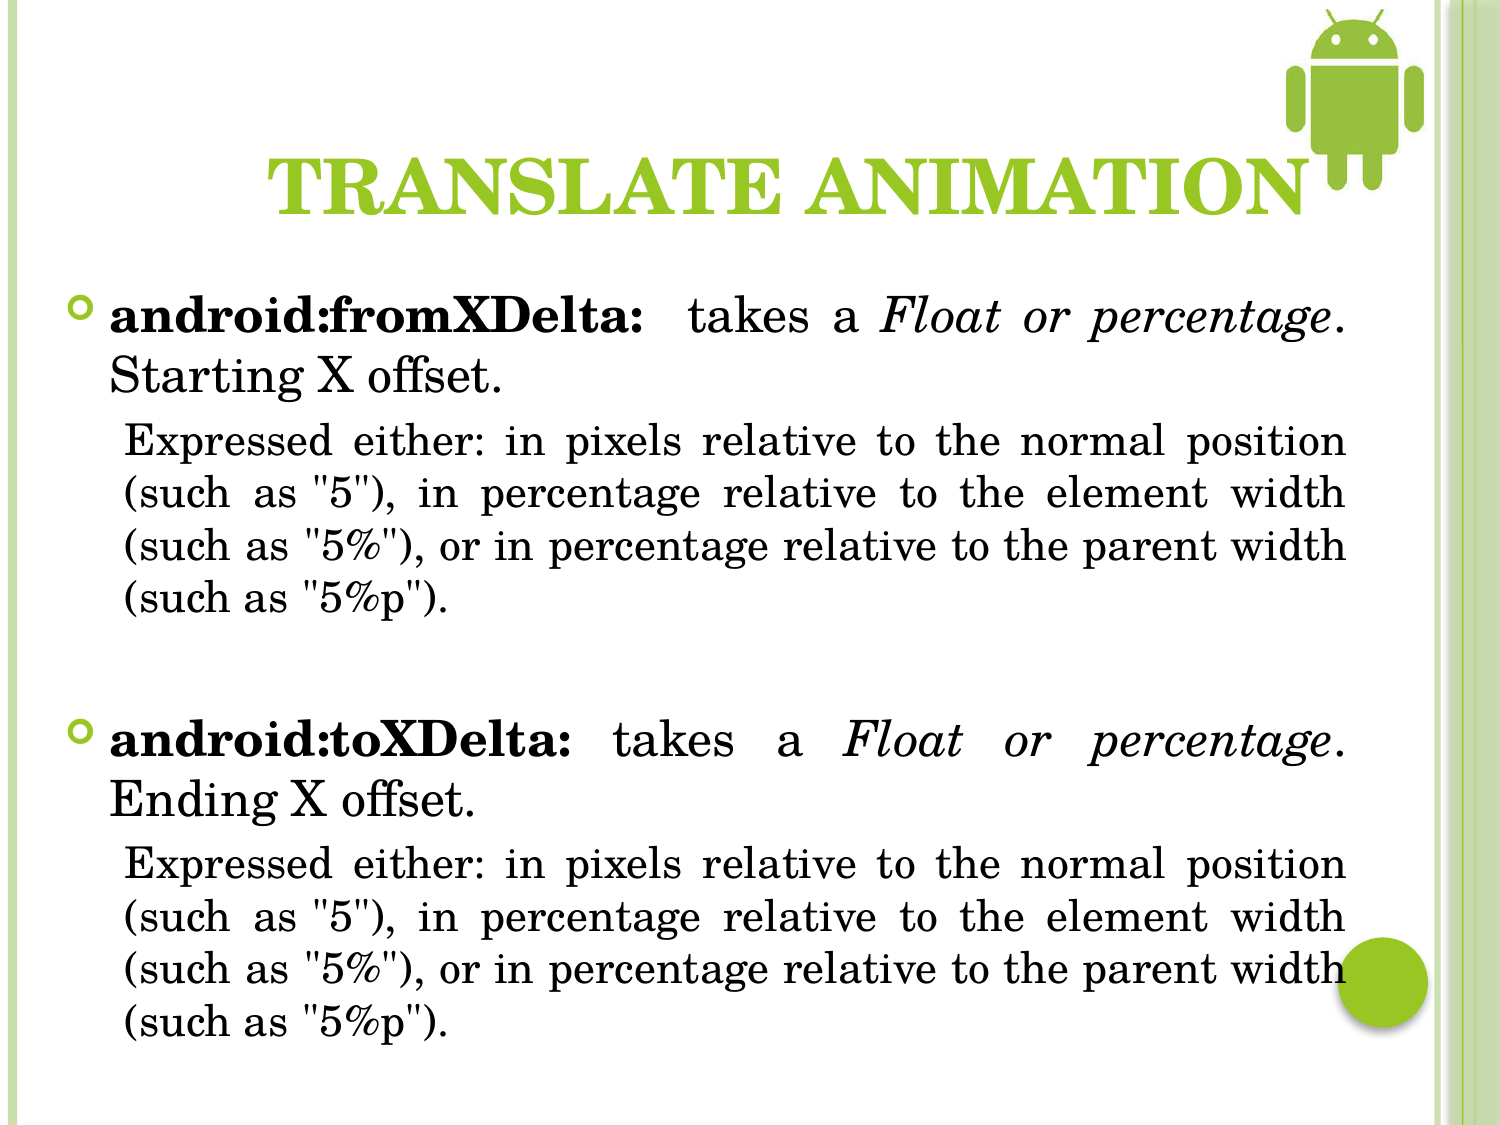

# Translate Animation
android:fromXDelta:  takes a Float or percentage. Starting X offset.
Expressed either: in pixels relative to the normal position (such as "5"), in percentage relative to the element width (such as "5%"), or in percentage relative to the parent width (such as "5%p").

android:toXDelta: takes a Float or percentage. Ending X offset.
Expressed either: in pixels relative to the normal position (such as "5"), in percentage relative to the element width (such as "5%"), or in percentage relative to the parent width (such as "5%p").